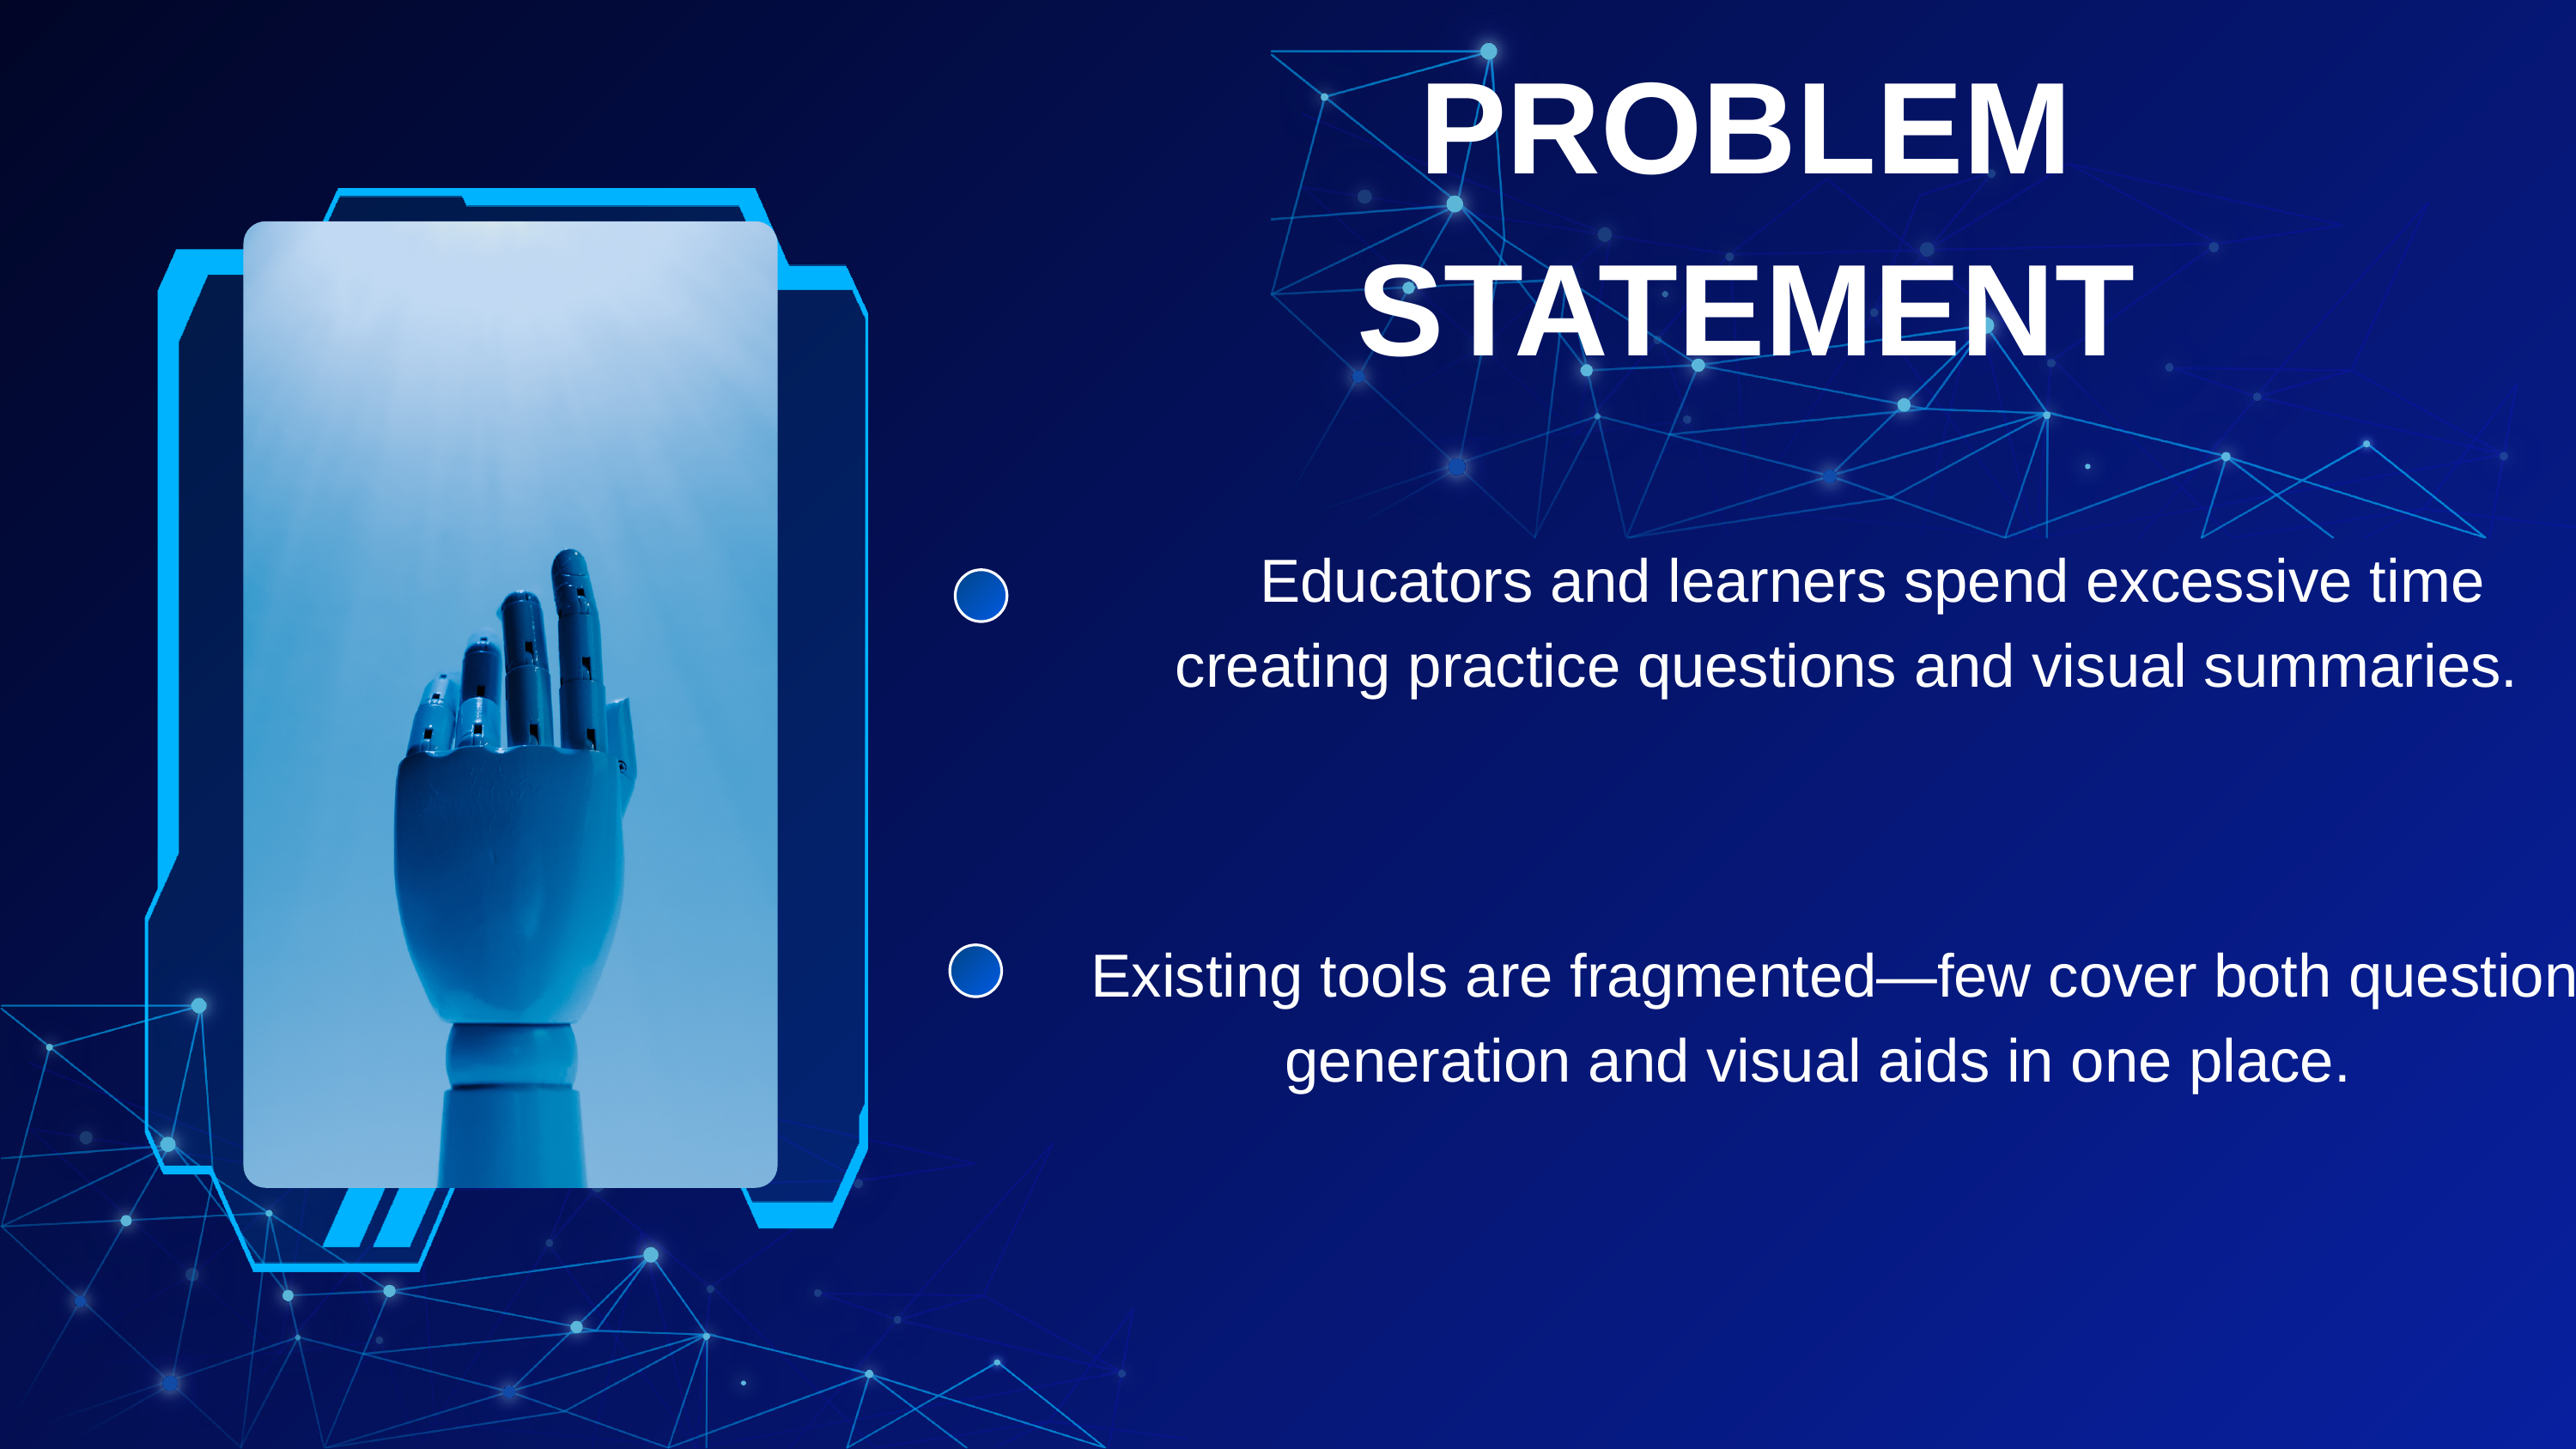

PROBLEM STATEMENT

 Educators and learners spend excessive time creating practice questions and visual summaries.

Existing tools are fragmented—few cover both question generation and visual aids in one place.